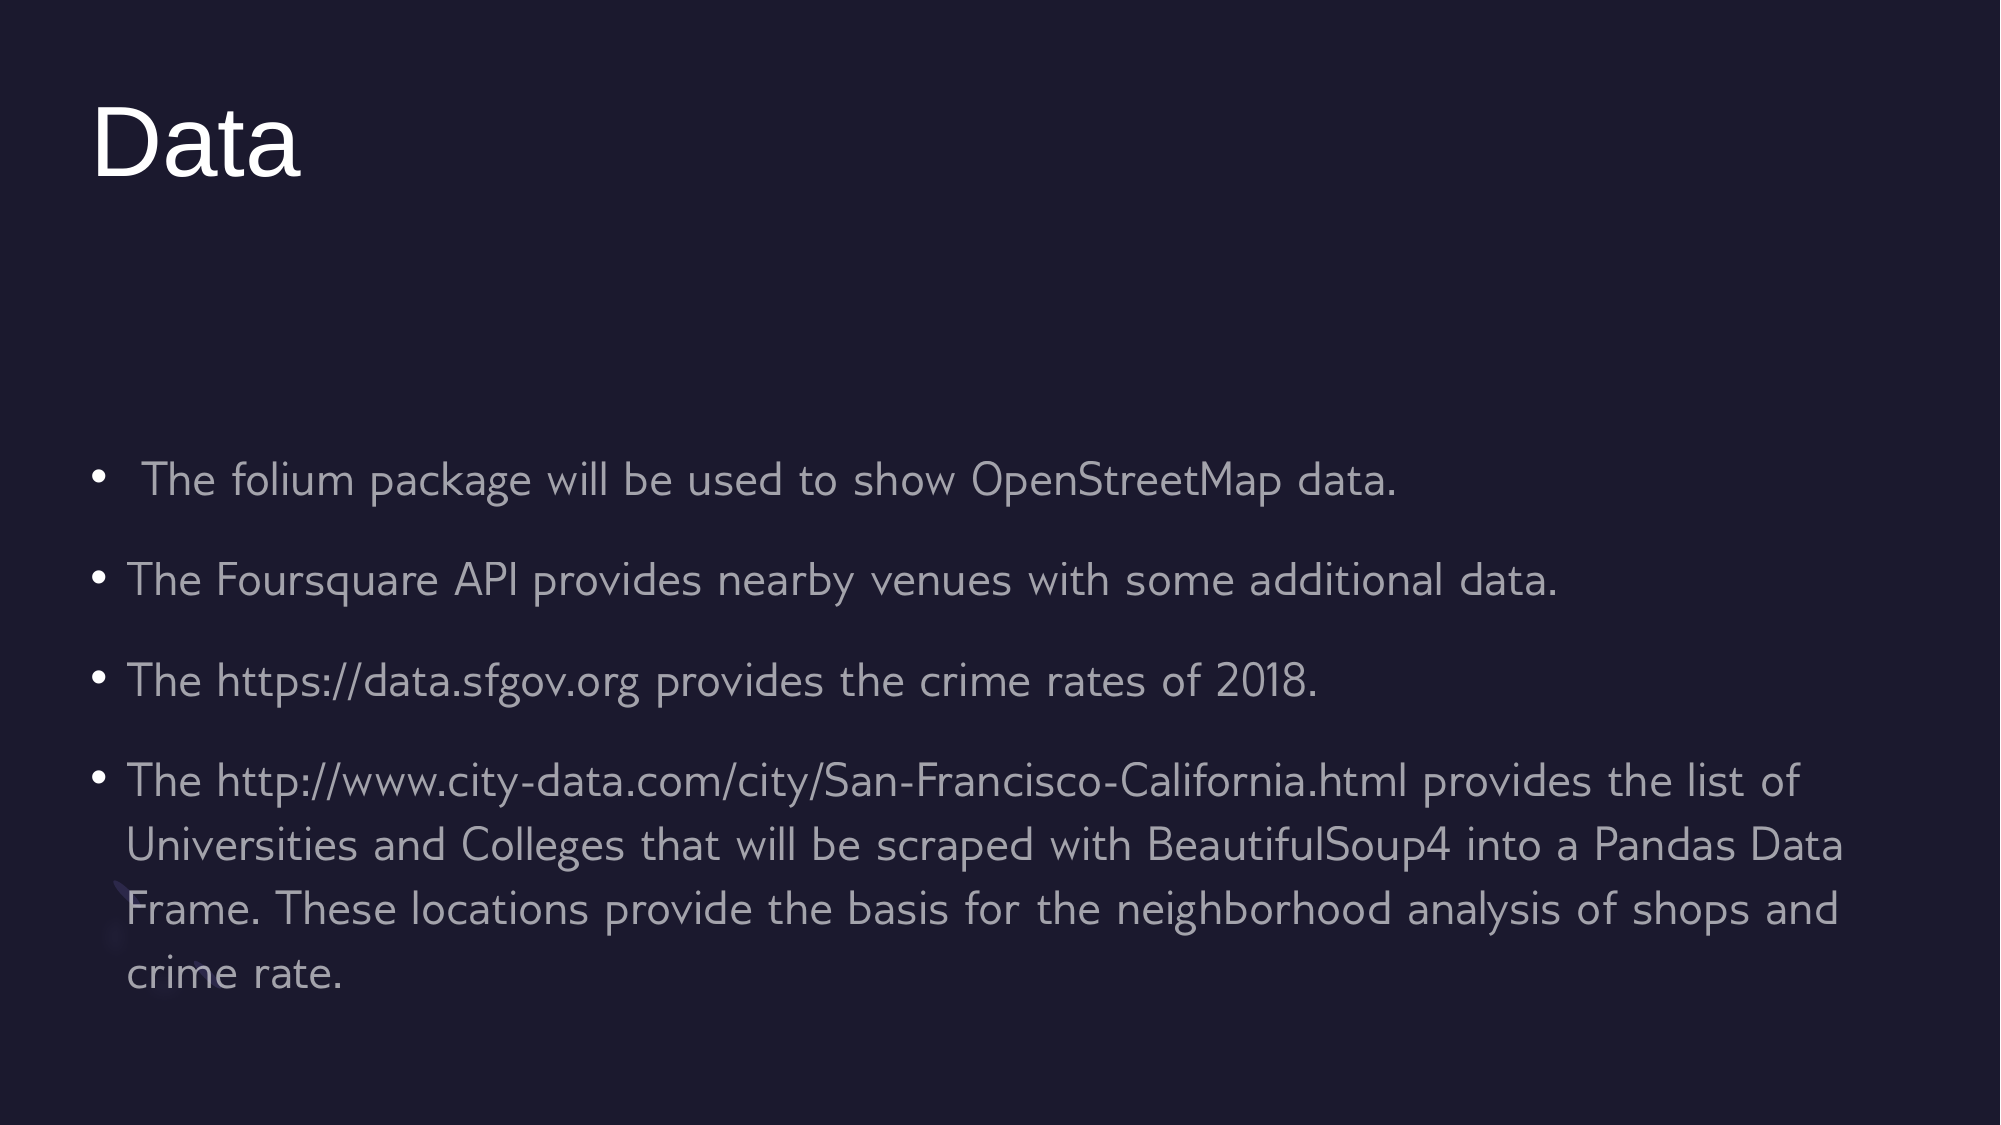

# Data

 The folium package will be used to show OpenStreetMap data.
The Foursquare API provides nearby venues with some additional data.
The https://data.sfgov.org provides the crime rates of 2018.
The http://www.city-data.com/city/San-Francisco-California.html provides the list of Universities and Colleges that will be scraped with BeautifulSoup4 into a Pandas Data Frame. These locations provide the basis for the neighborhood analysis of shops and crime rate.